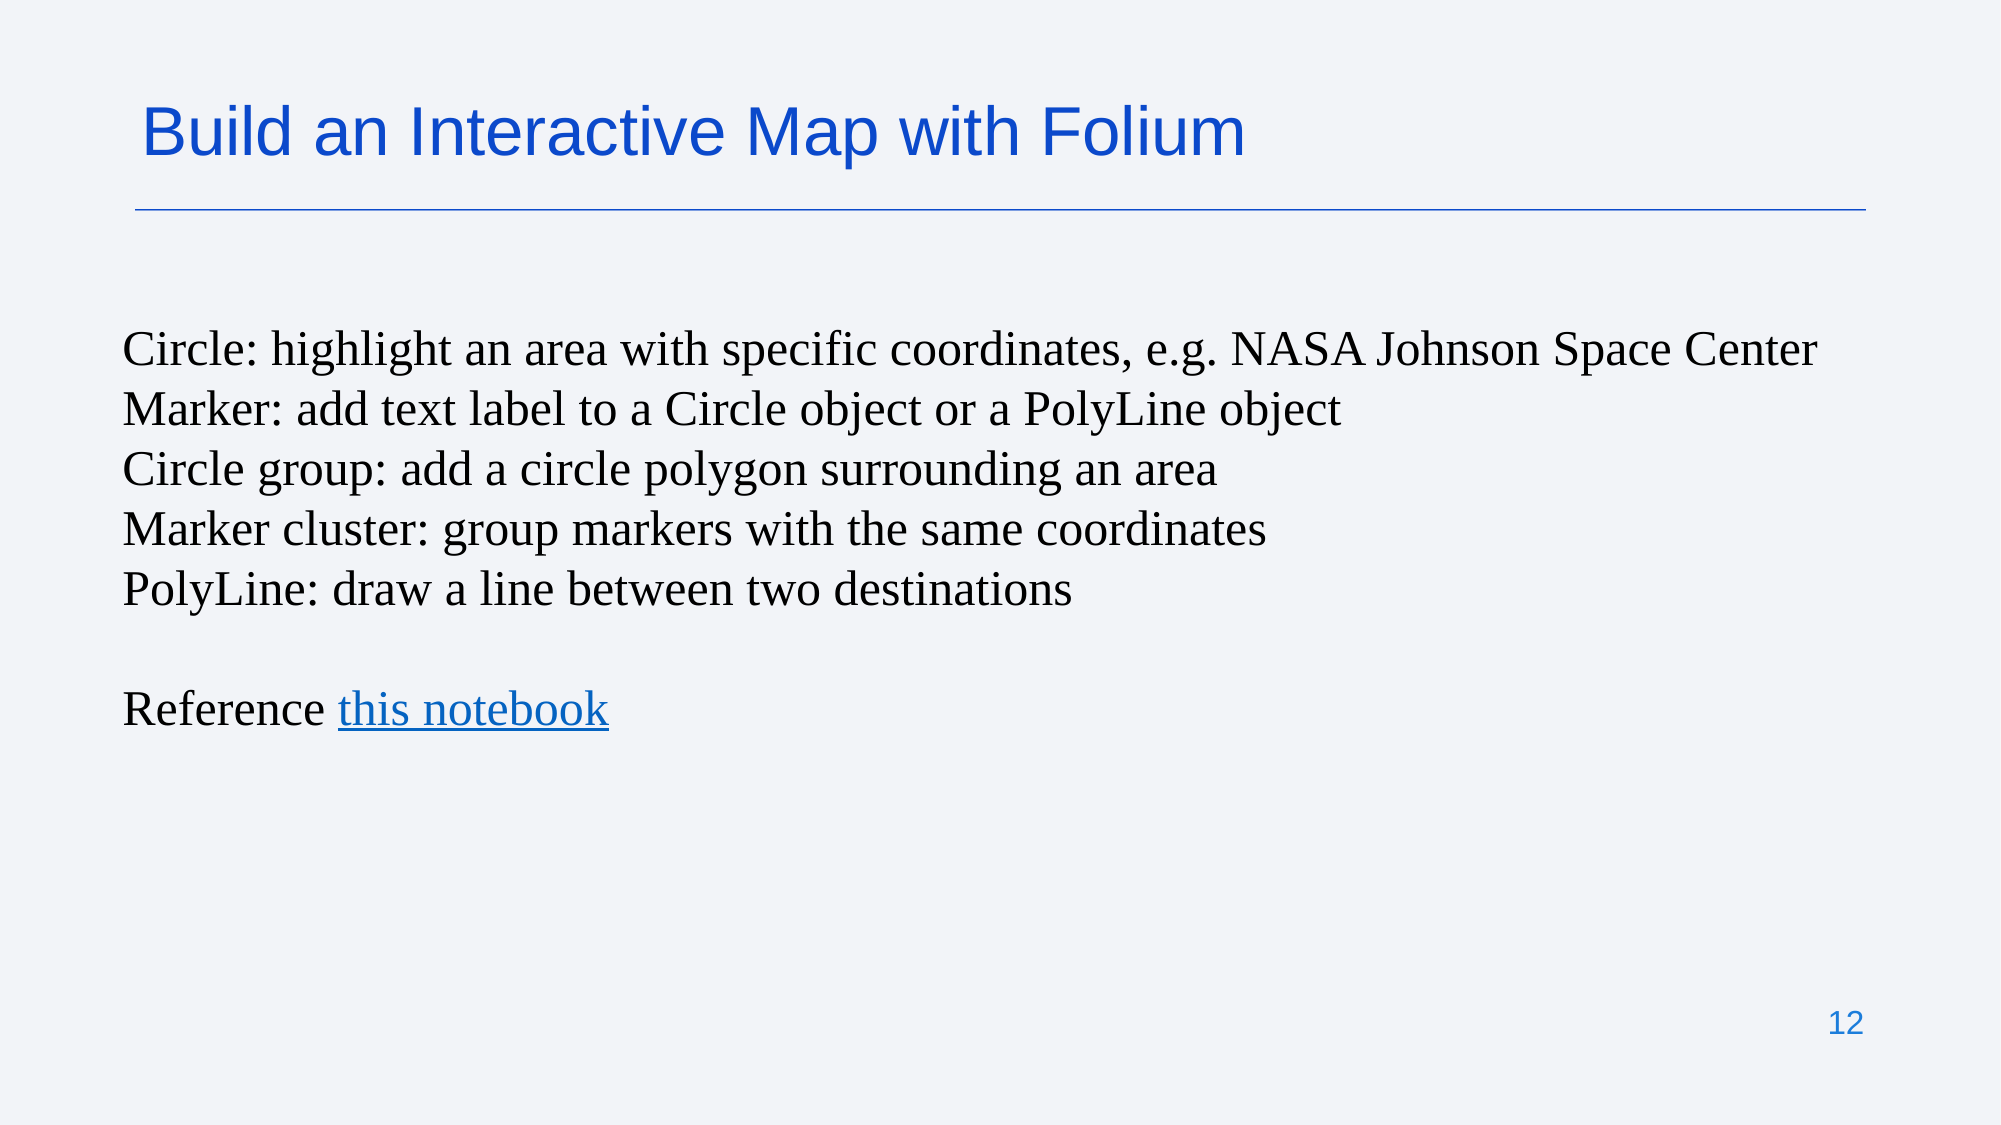

Build an Interactive Map with Folium
Circle: highlight an area with specific coordinates, e.g. NASA Johnson Space Center
Marker: add text label to a Circle object or a PolyLine object
Circle group: add a circle polygon surrounding an area
Marker cluster: group markers with the same coordinates
PolyLine: draw a line between two destinations

Reference this notebook

12